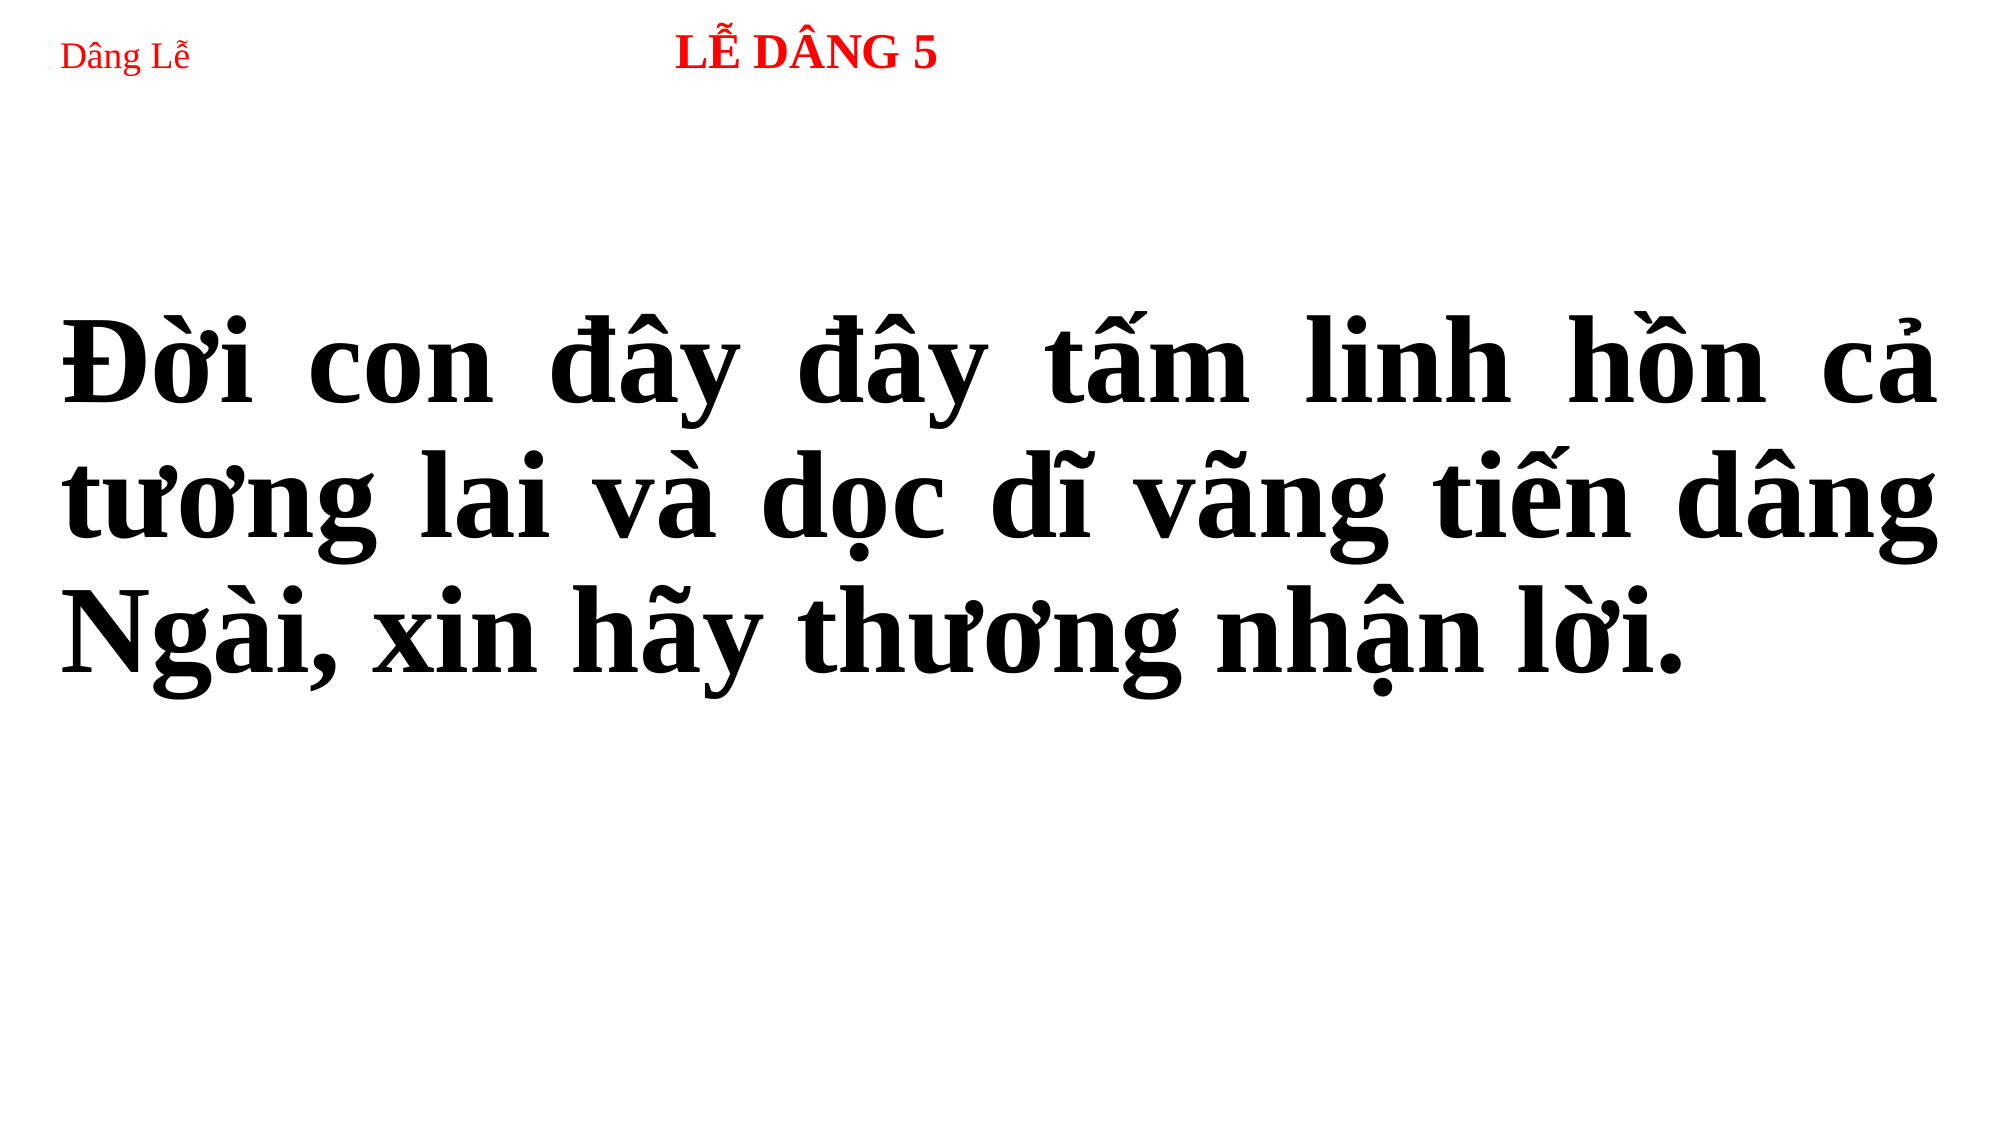

# Dâng Lễ                                                   LỄ DÂNG 5
Đời con đây đây tấm linh hồn cả tương lai và dọc dĩ vãng tiến dâng Ngài, xin hãy thương nhận lời.